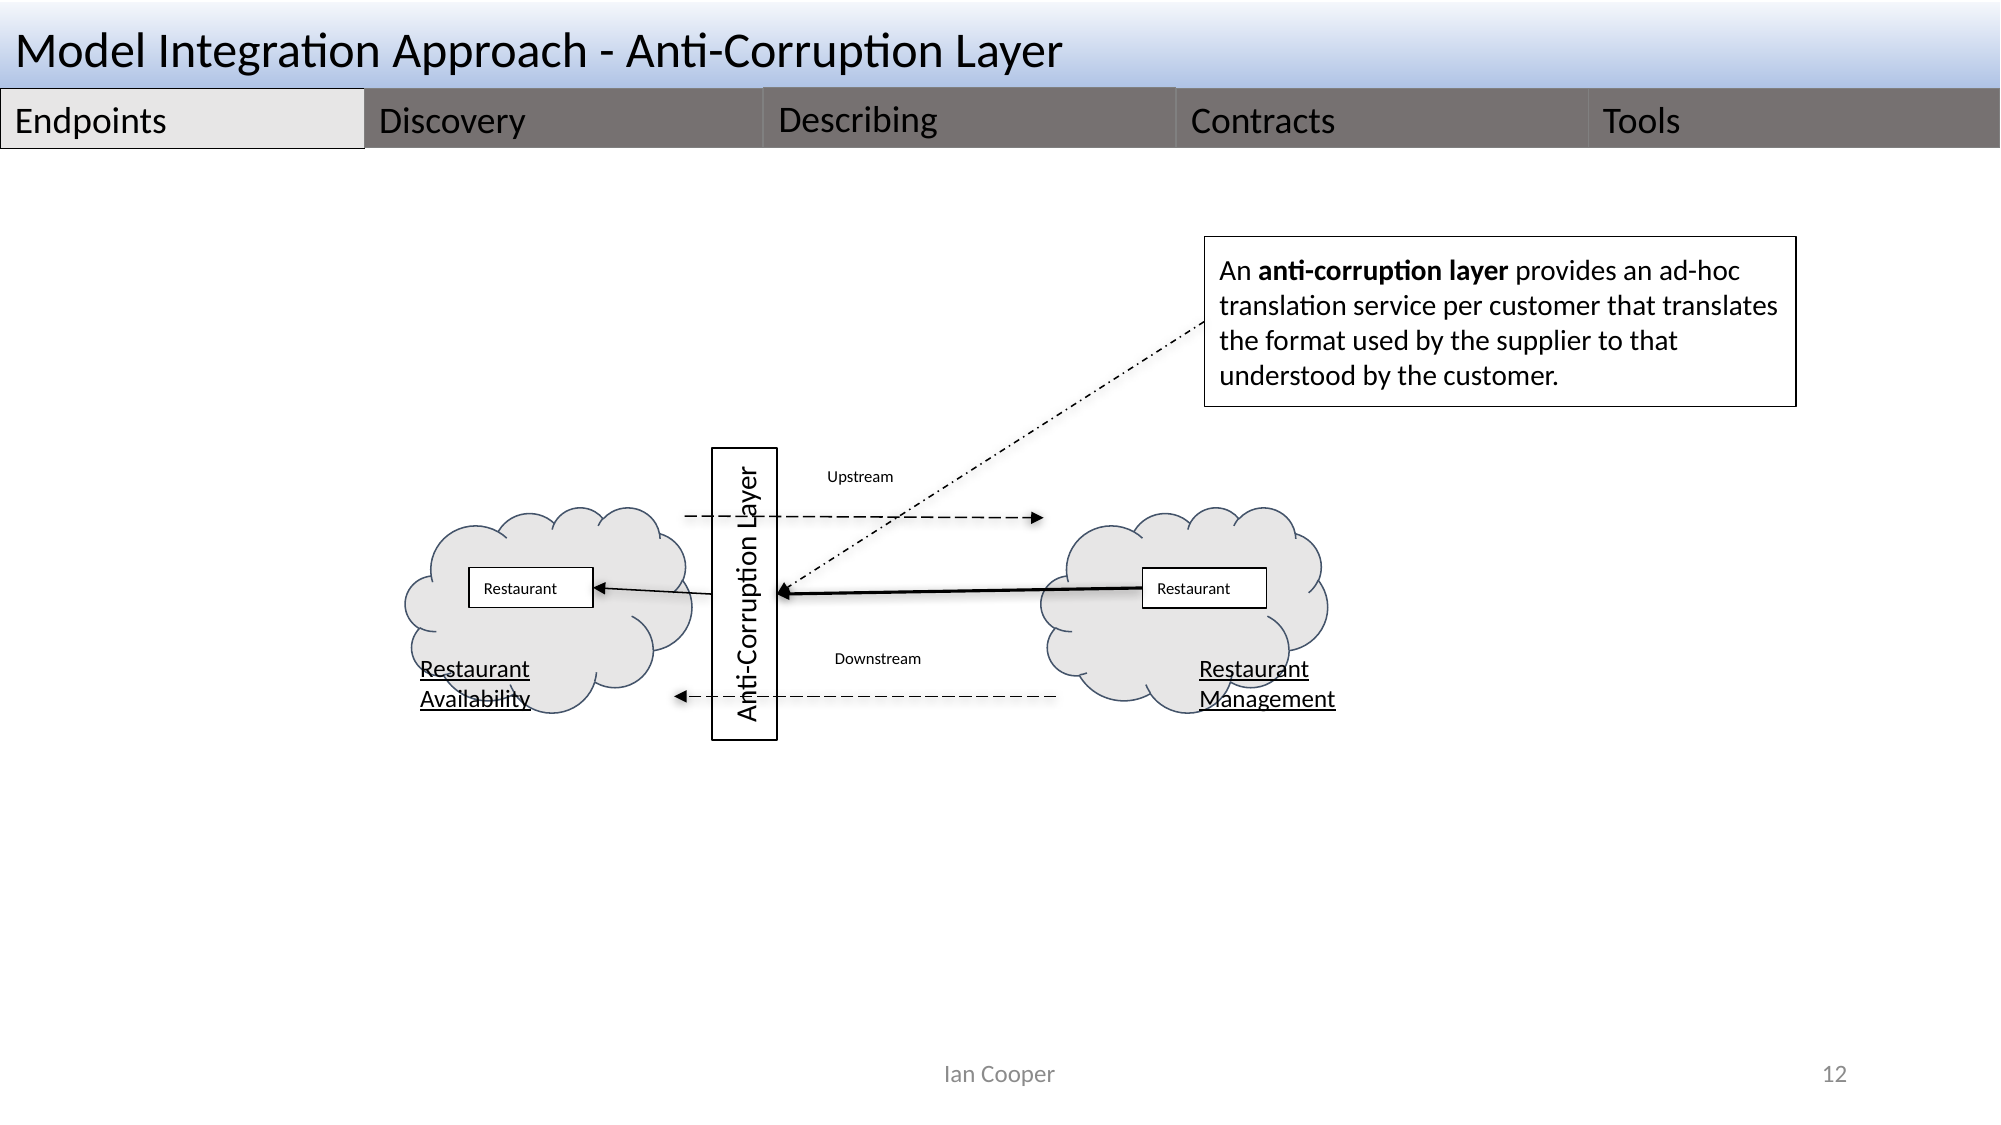

Model Integration Approach - Anti-Corruption Layer
Describing
Discovery
Contracts
Tools
Endpoints
An anti-corruption layer provides an ad-hoc translation service per customer that translates the format used by the supplier to that understood by the customer.
Upstream

Anti-Corruption Layer
Restaurant
Restaurant
Restaurant Availability
Downstream
Restaurant Management
Ian Cooper
12